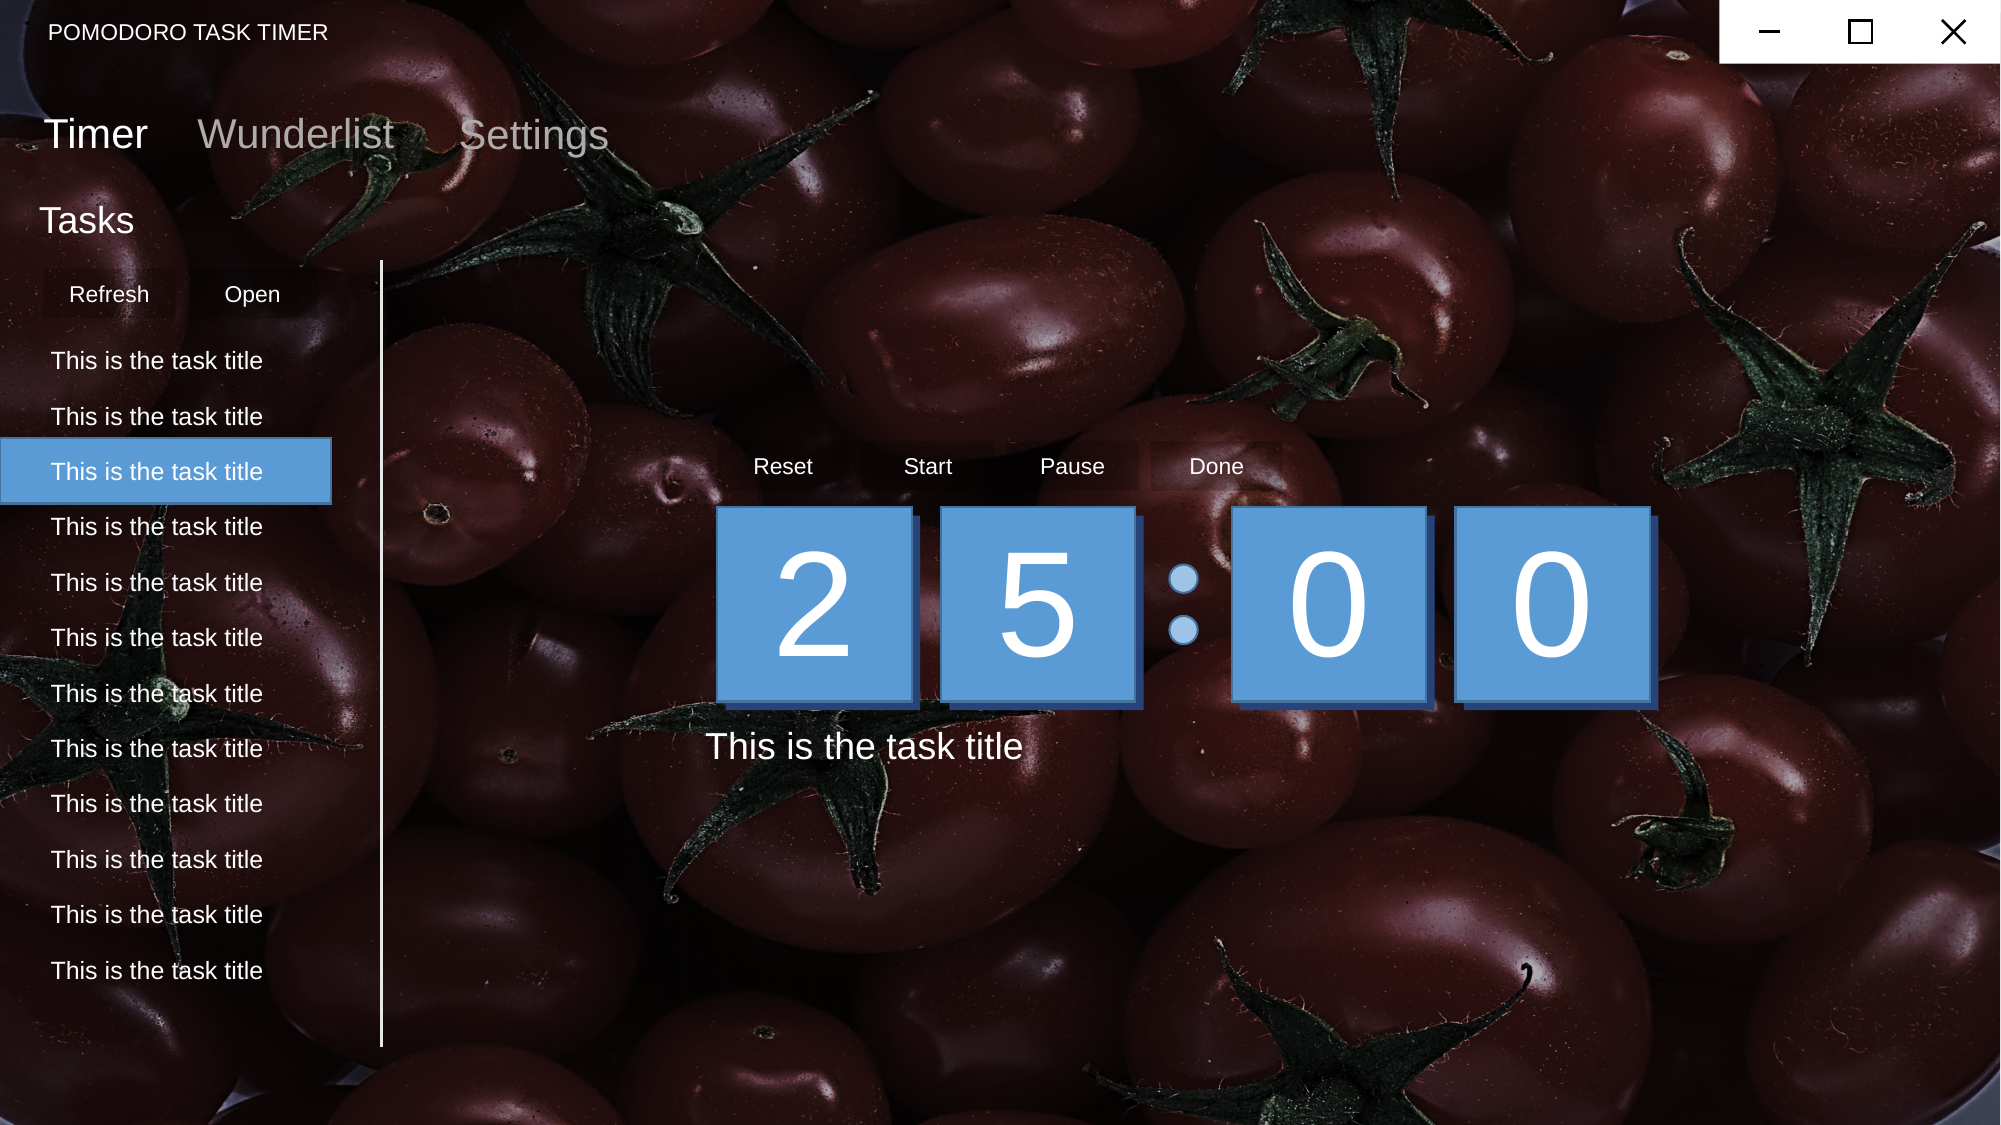

POMODORO TASK TIMER

Wunderlist
Timer
Settings
Tasks

Refresh

Open
This is the task title
This is the task title

Reset

Start

Pause

Done
This is the task title
This is the task title
2
5
0
0
2
5
0
0
This is the task title

This is the task title
This is the task title
This is the task title
This is the task title
This is the task title
This is the task title
This is the task title
This is the task title